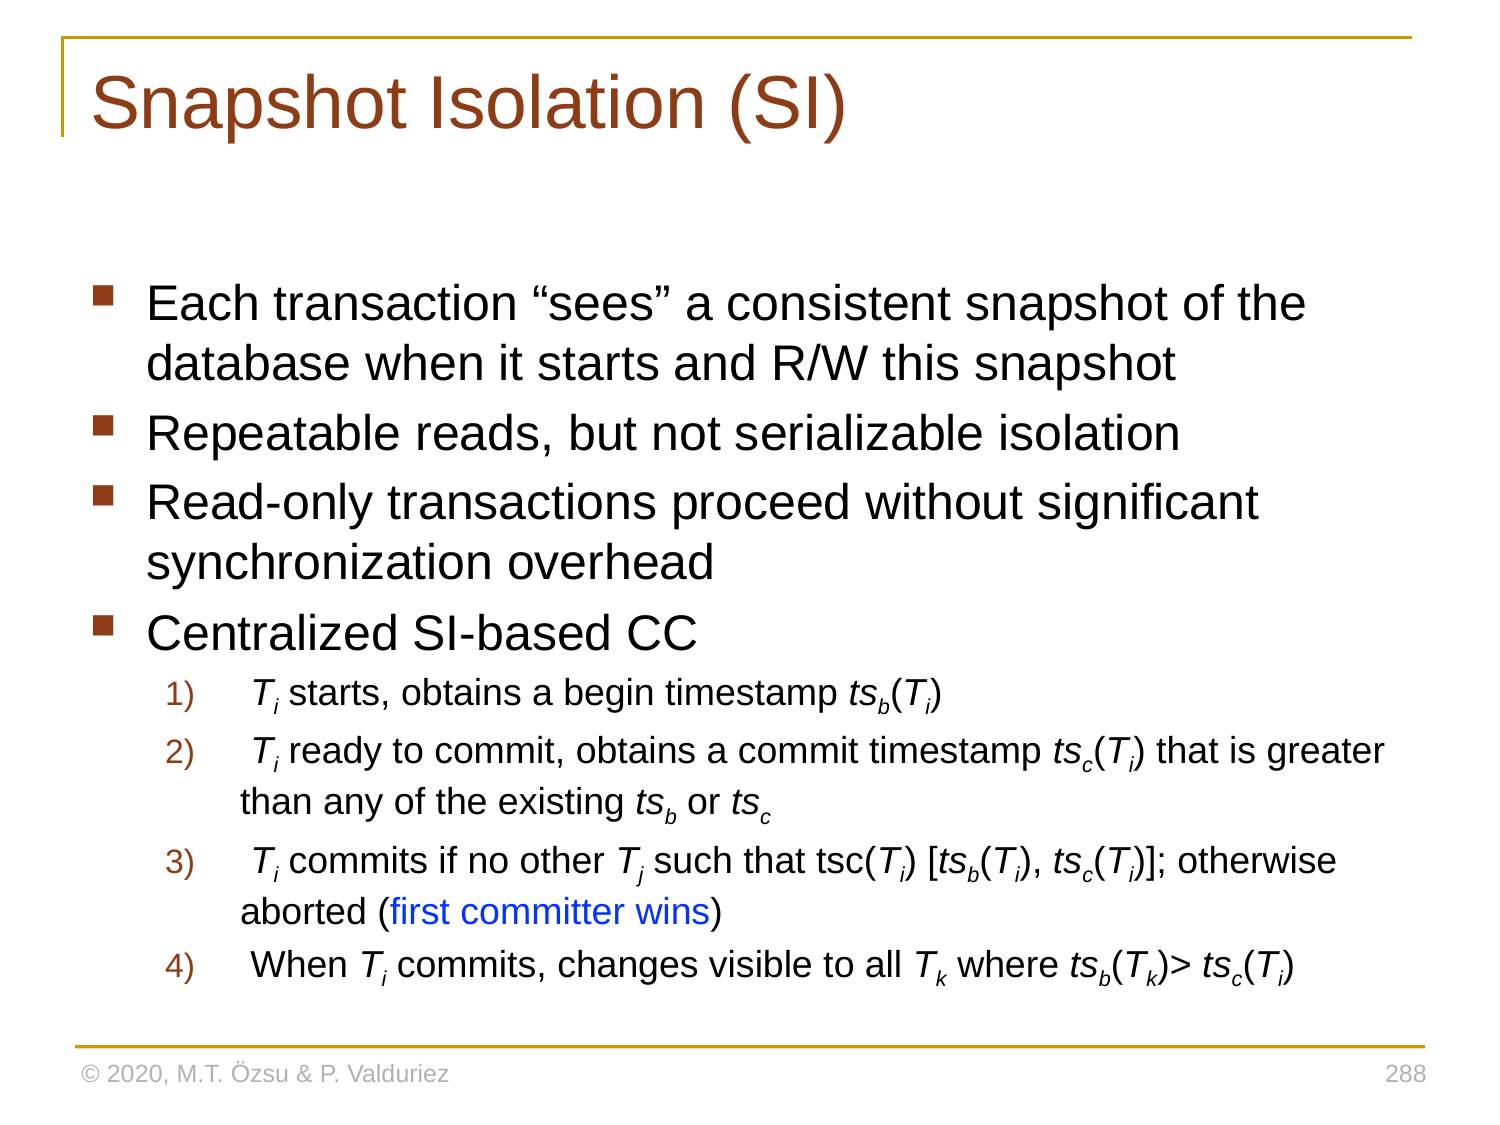

# Snapshot Isolation (SI)
Each transaction “sees” a consistent snapshot of the database when it starts and R/W this snapshot
Repeatable reads, but not serializable isolation
Read-only transactions proceed without significant synchronization overhead
Centralized SI-based CC
 Ti starts, obtains a begin timestamp tsb(Ti)
 Ti ready to commit, obtains a commit timestamp tsc(Ti) that is greater than any of the existing tsb or tsc
 Ti commits if no other Tj such that tsc(Ti) [tsb(Ti), tsc(Ti)]; otherwise aborted (first committer wins)
 When Ti commits, changes visible to all Tk where tsb(Tk)> tsc(Ti)
© 2020, M.T. Özsu & P. Valduriez
288